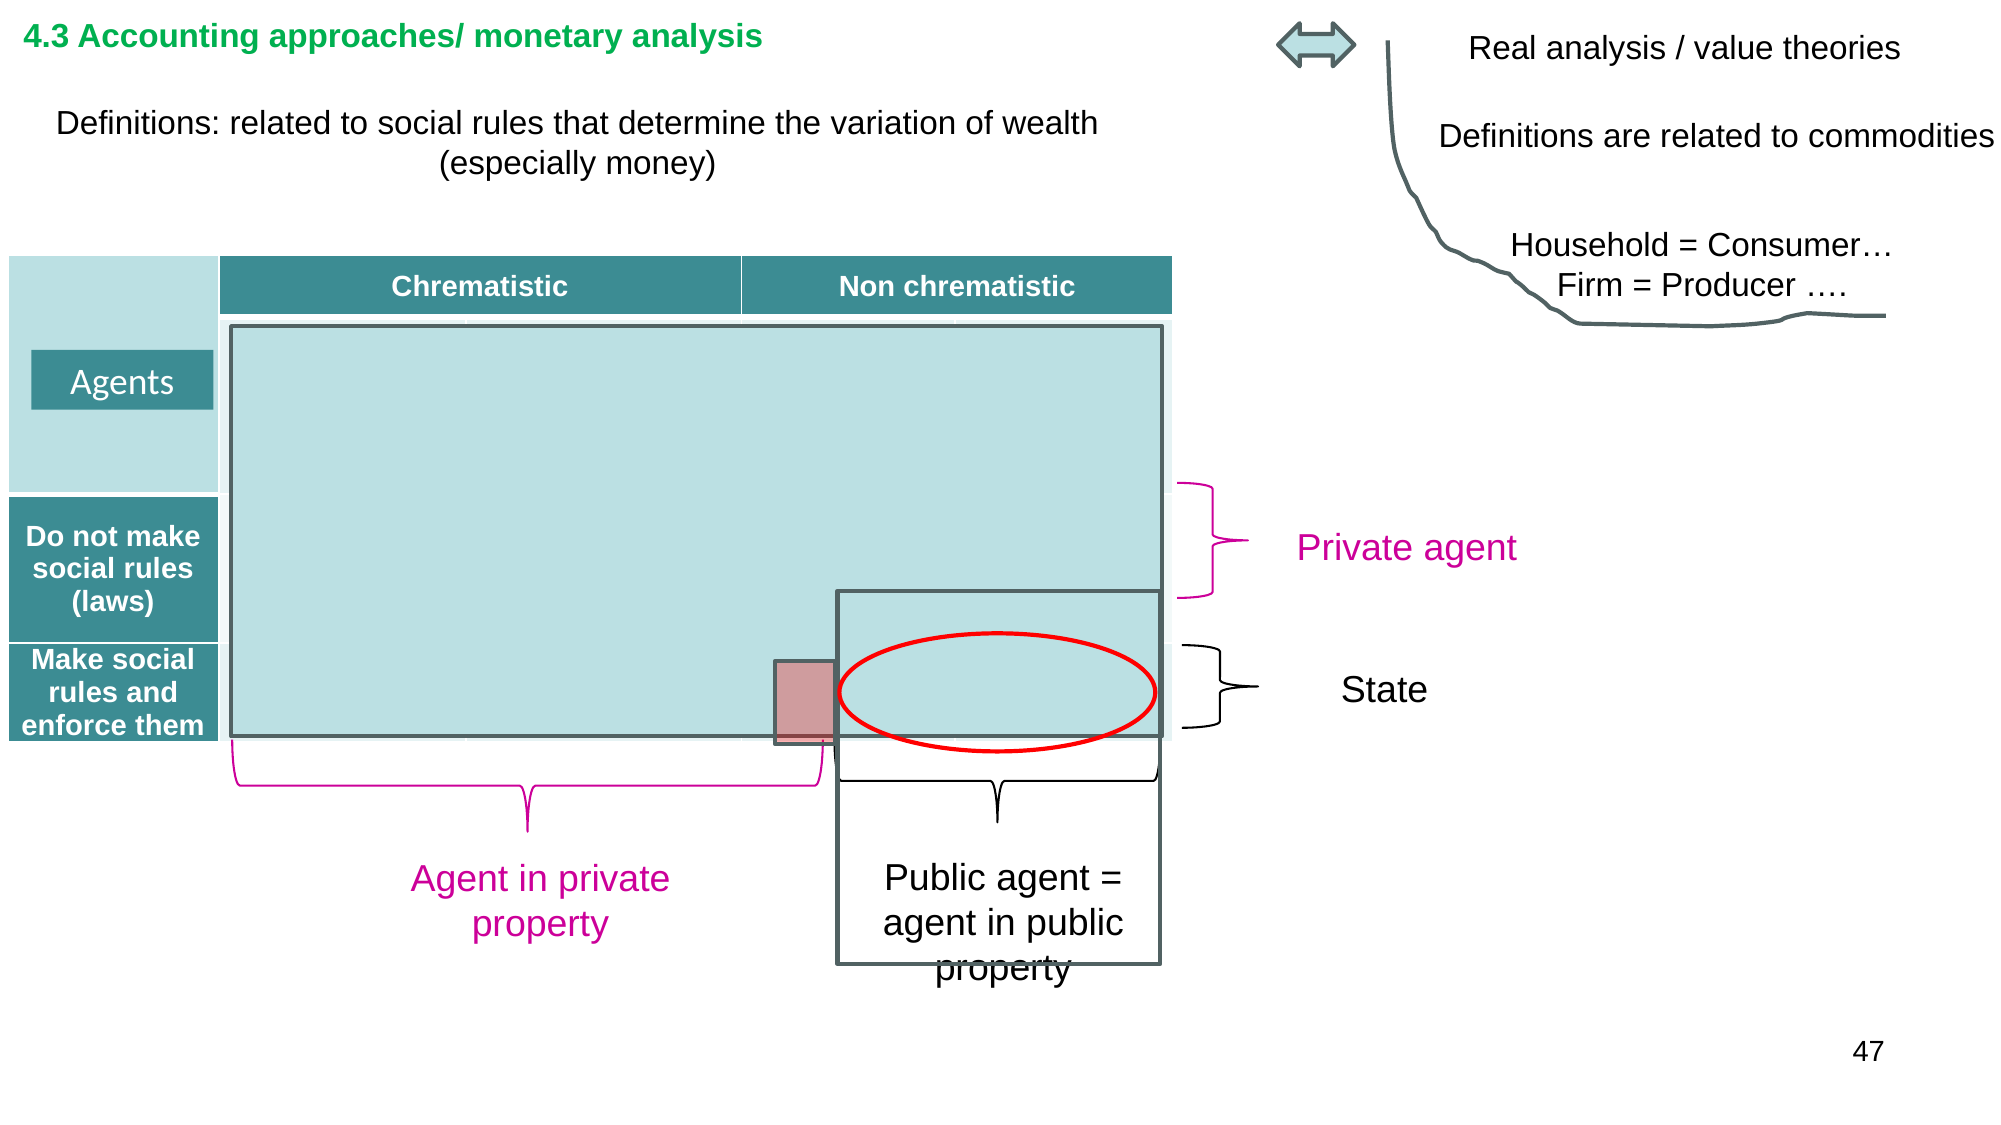

4.3 Accounting approaches/ monetary analysis
Real analysis / value theories

Definitions: related to social rules that determine the variation of wealth (especially money)
Definitions are related to commodities
Household = Consumer…
Firm = Producer ….
|  | Chrematistic |  | Non chrematistic |  |
| --- | --- | --- | --- | --- |
|  | Can create money | Cannot create money | Can create money | Cannot create money |
| Do not make social rules (laws) | Commercial BANK | ENTREPRISE |  | HOUSEHOLD |
| Make social rules and enforce them |  |  | Central BANK | Government |

Agents

Private agent
Public firm

State

STATE
Public agent = agent in public property
Agent in private property
47